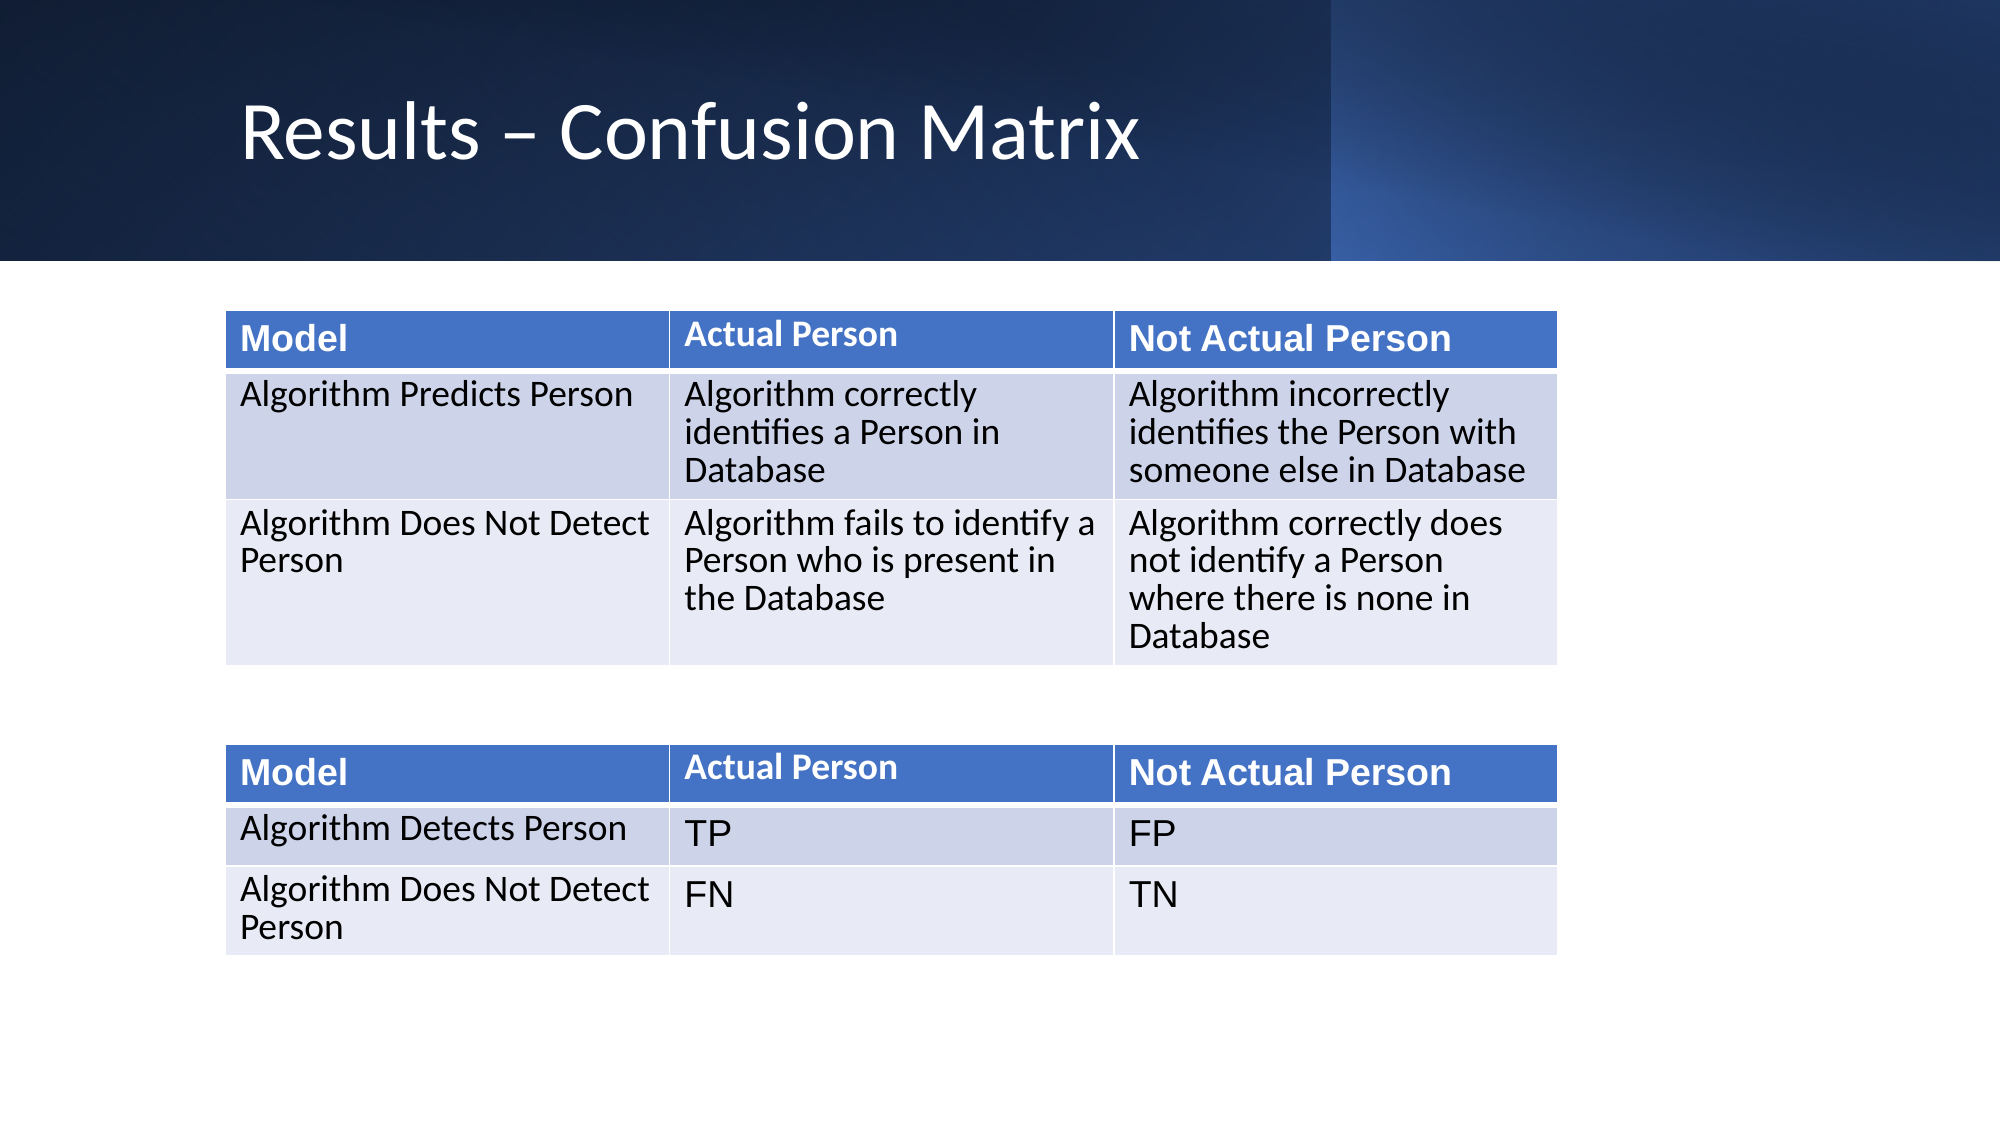

# Results – Confusion Matrix
| Model | Actual Person | Not Actual Person |
| --- | --- | --- |
| Algorithm Predicts Person | Algorithm correctly identifies a Person in Database | Algorithm incorrectly identifies the Person with someone else in Database |
| Algorithm Does Not Detect Person | Algorithm fails to identify a Person who is present in the Database | Algorithm correctly does not identify a Person where there is none in Database |
| Model | Actual Person | Not Actual Person |
| --- | --- | --- |
| Algorithm Detects Person | TP | FP |
| Algorithm Does Not Detect Person | FN | TN |